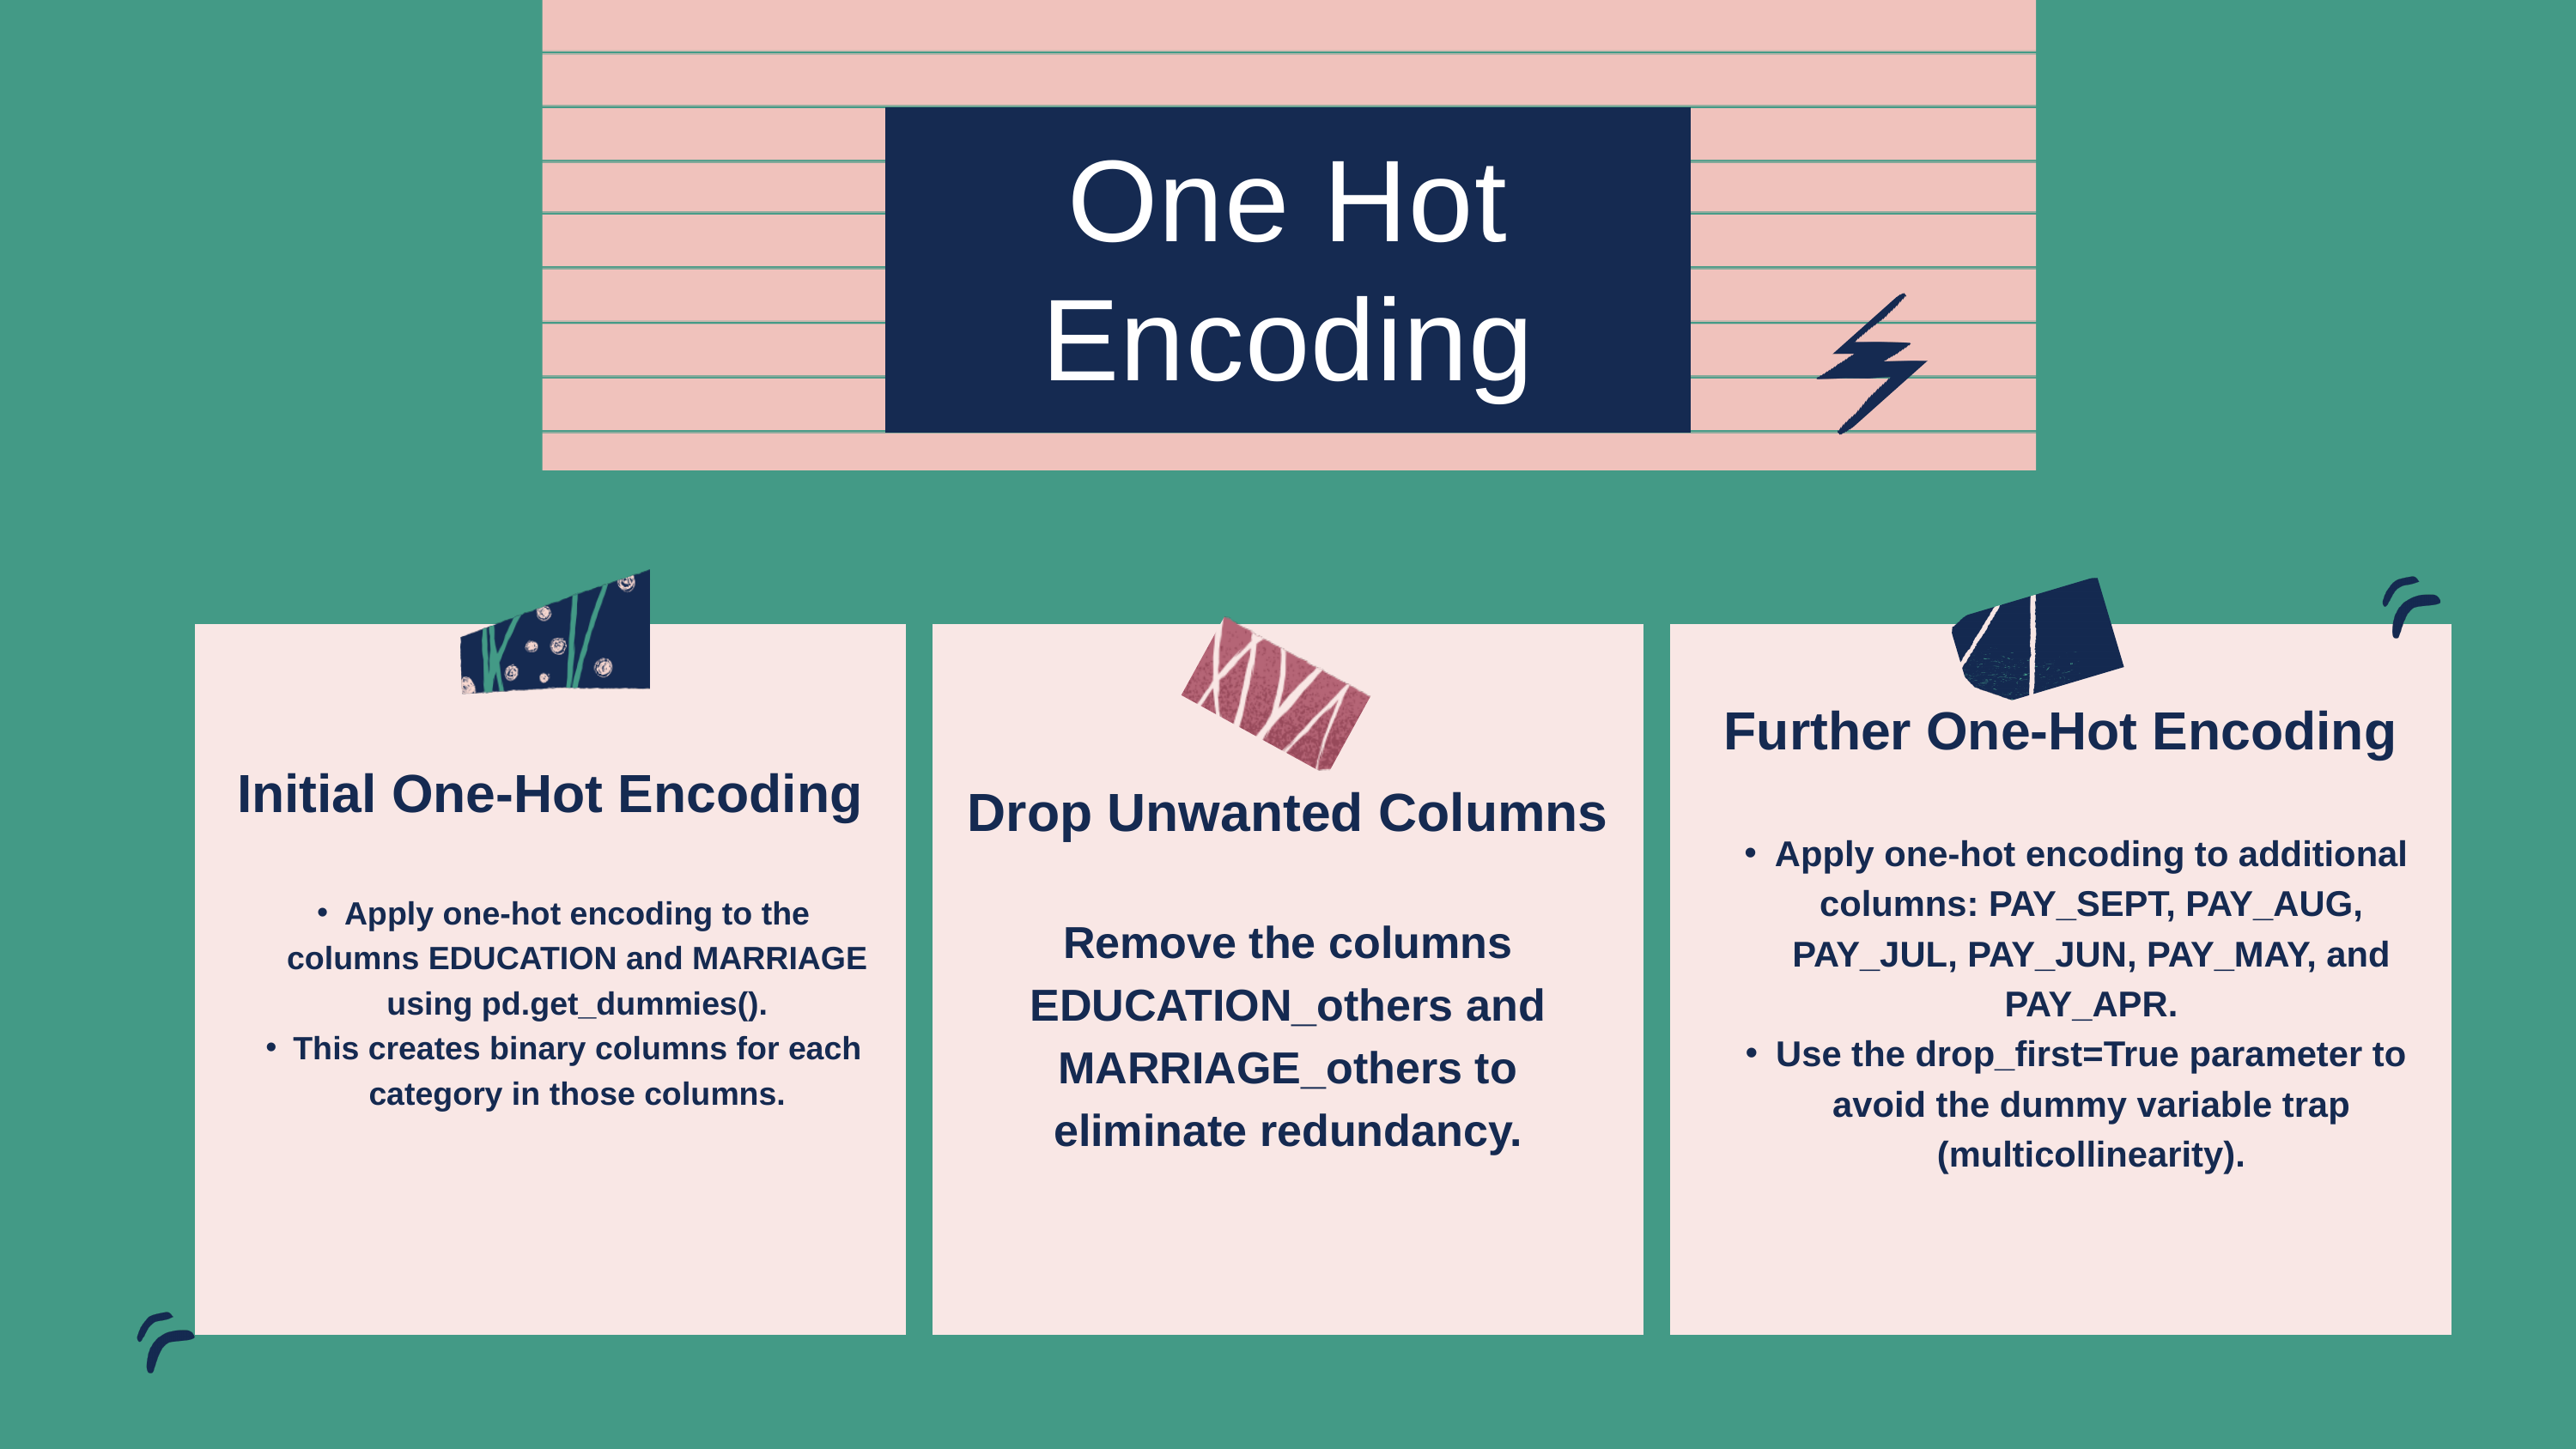

One Hot Encoding

Initial One-Hot Encoding

Apply one-hot encoding to the columns EDUCATION and MARRIAGE using pd.get_dummies().
This creates binary columns for each category in those columns.

Drop Unwanted Columns

Remove the columns EDUCATION_others and MARRIAGE_others to eliminate redundancy.

Further One-Hot Encoding

Apply one-hot encoding to additional columns: PAY_SEPT, PAY_AUG, PAY_JUL, PAY_JUN, PAY_MAY, and PAY_APR.
Use the drop_first=True parameter to avoid the dummy variable trap (multicollinearity).